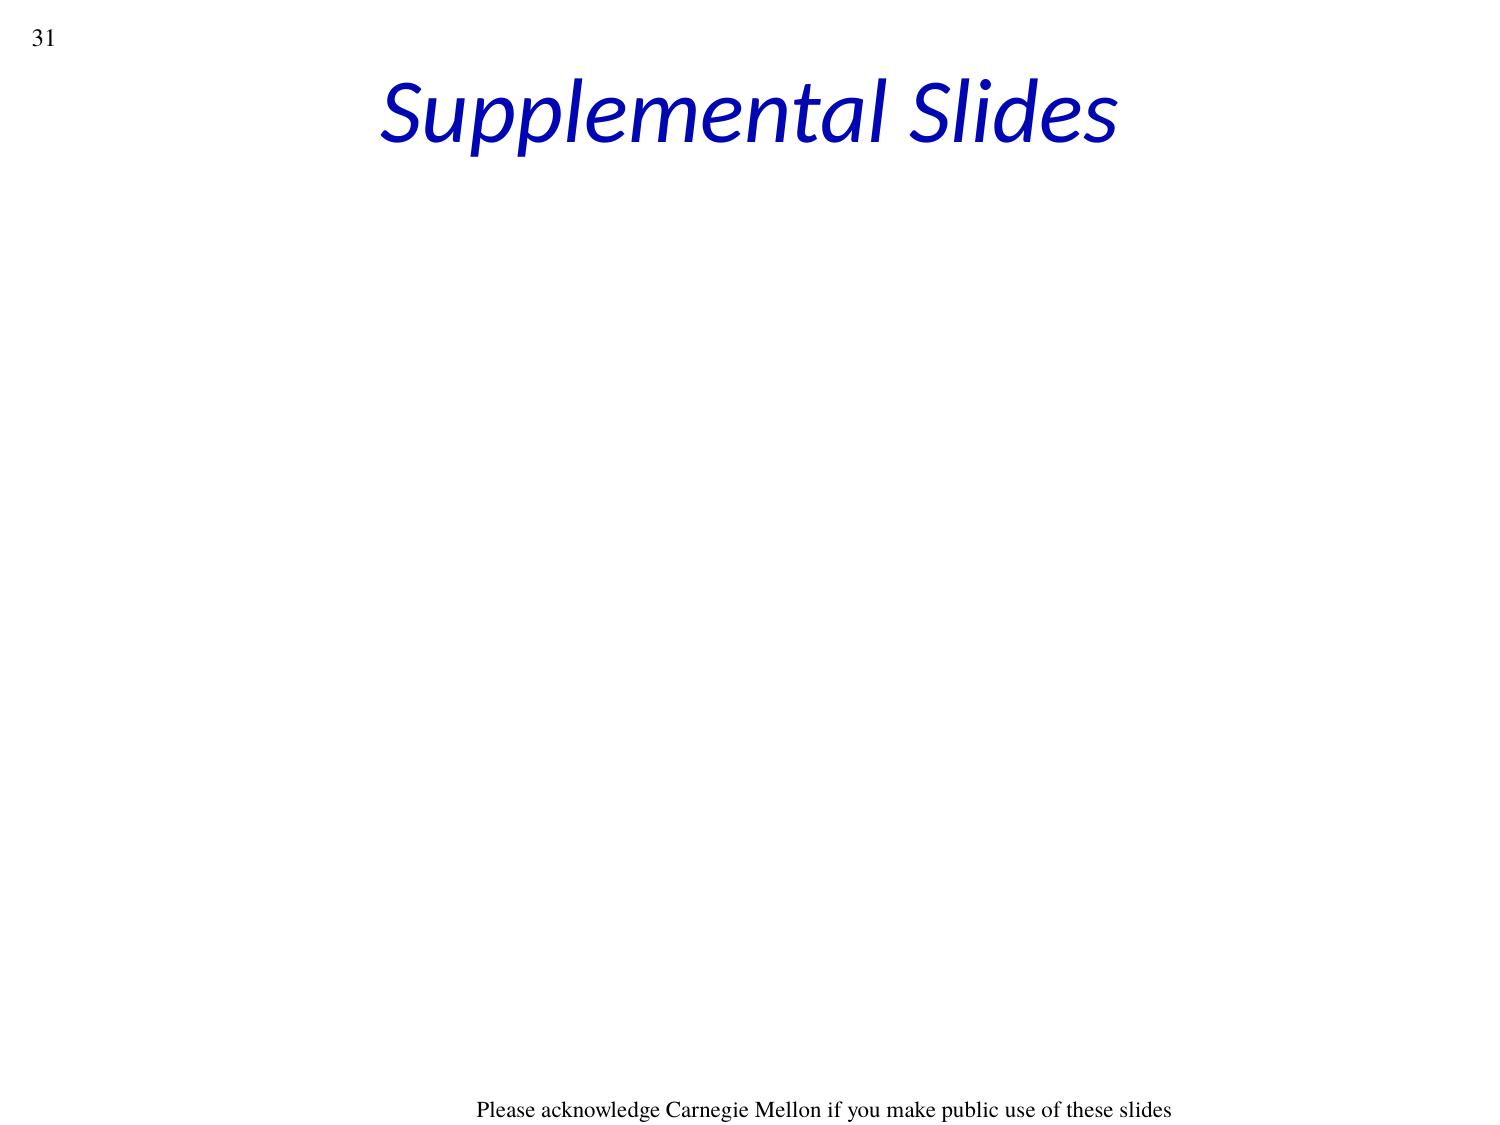

# Supplemental Slides
31
Please acknowledge Carnegie Mellon if you make public use of these slides